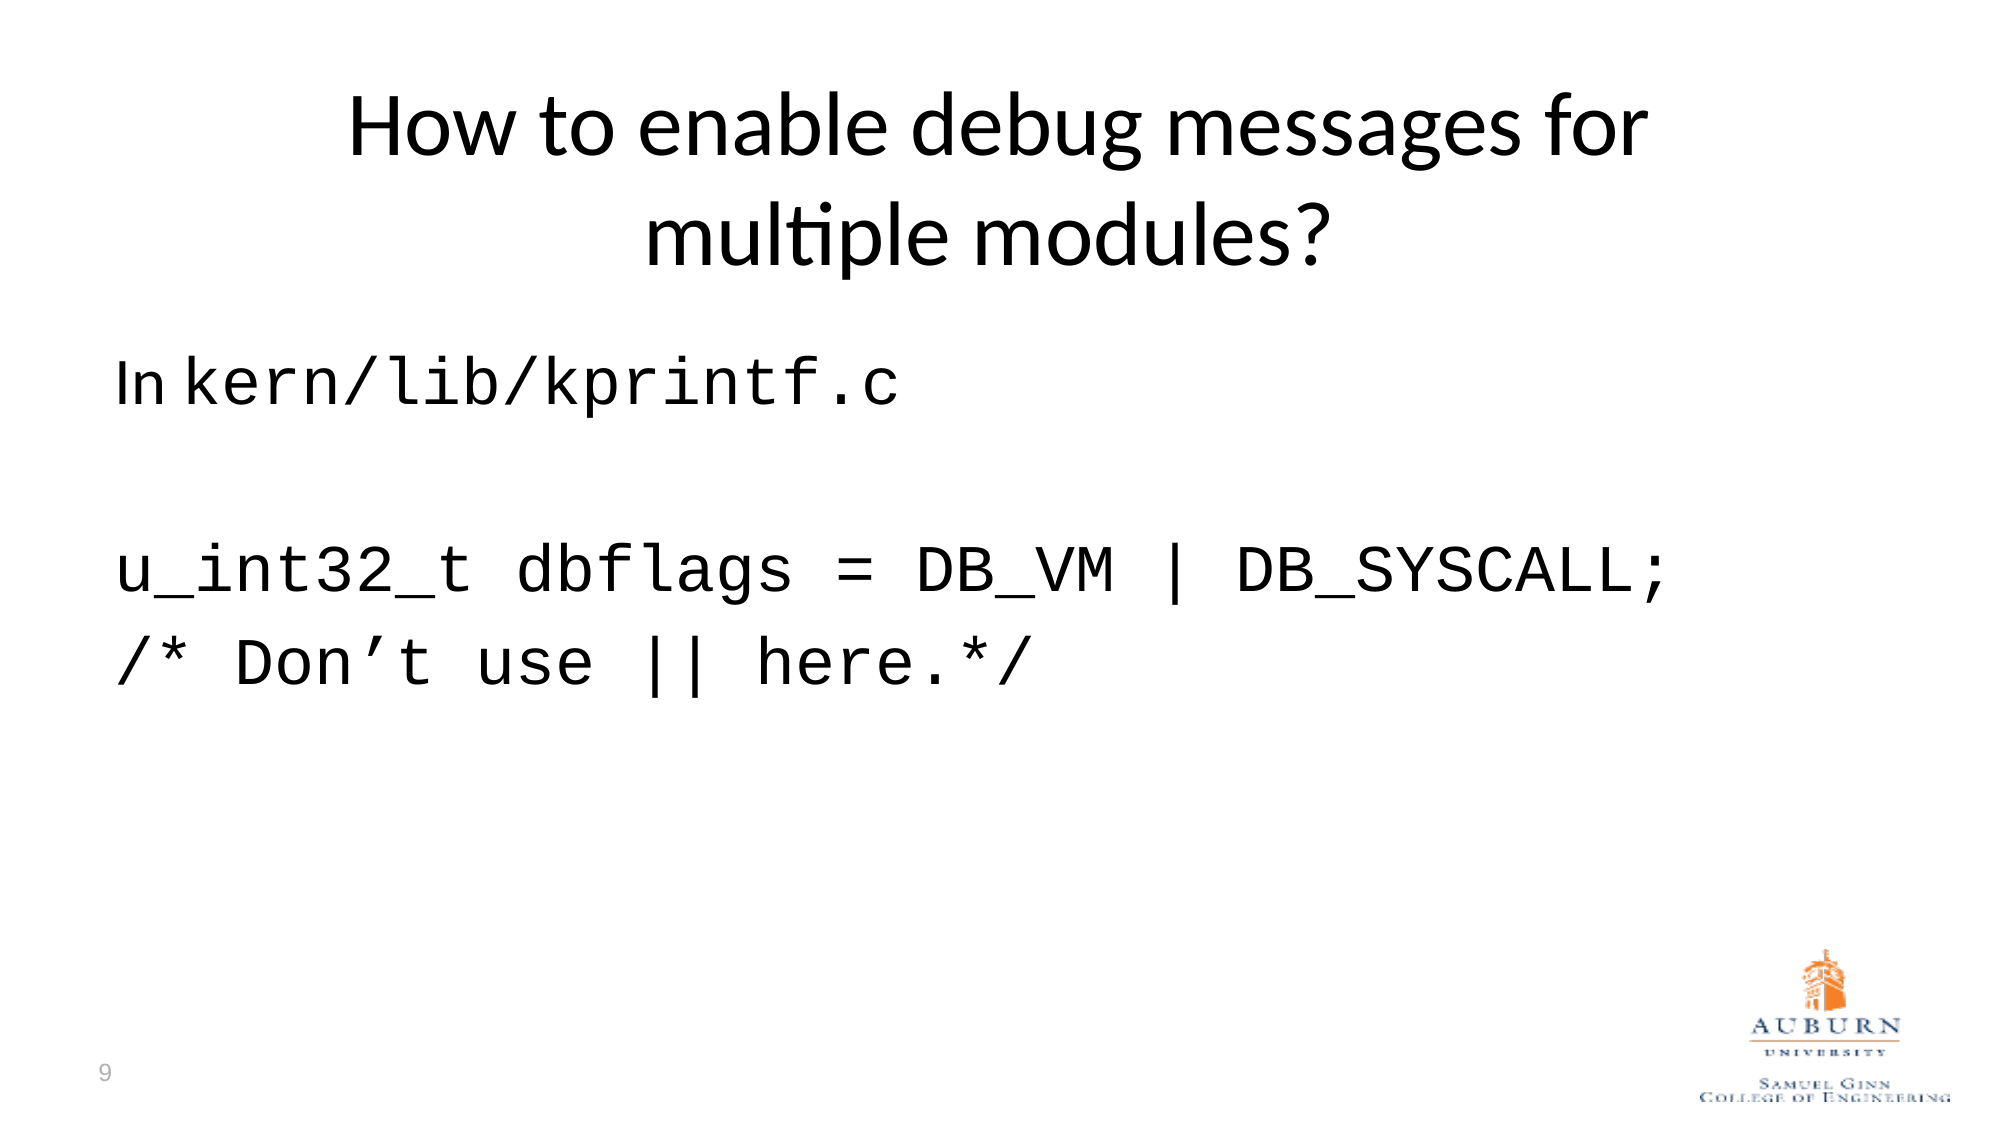

# How to enable debug messages for multiple modules?
In kern/lib/kprintf.c

u_int32_t dbflags = DB_VM | DB_SYSCALL;
/* Don’t use || here.*/
9